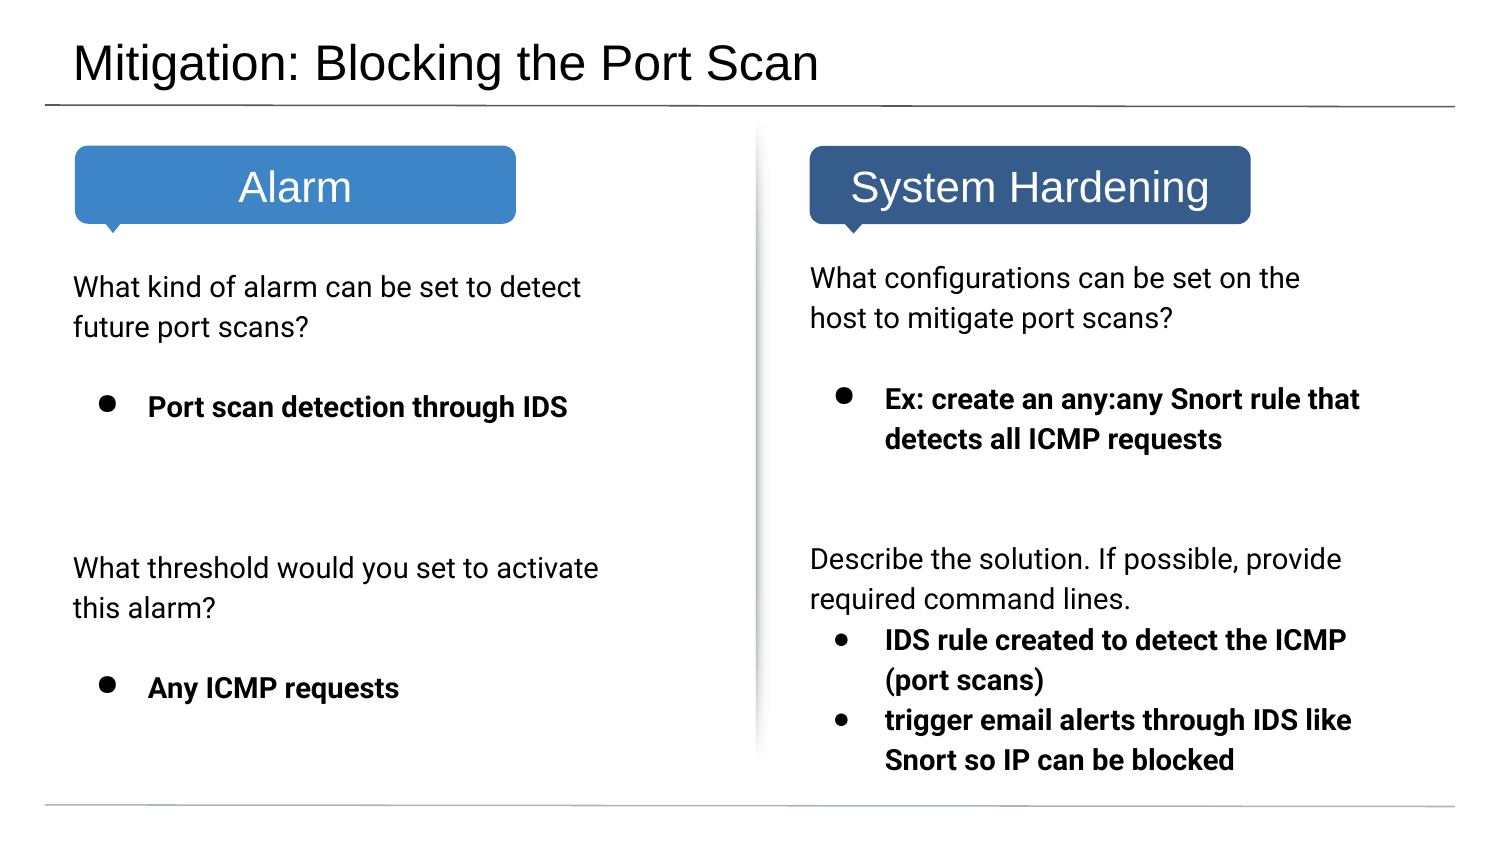

# Mitigation: Blocking the Port Scan
What configurations can be set on the host to mitigate port scans?

Ex: create an any:any Snort rule that detects all ICMP requests

Describe the solution. If possible, provide required command lines.
IDS rule created to detect the ICMP (port scans)
trigger email alerts through IDS like Snort so IP can be blocked
What kind of alarm can be set to detect future port scans?

Port scan detection through IDS

What threshold would you set to activate this alarm?

Any ICMP requests